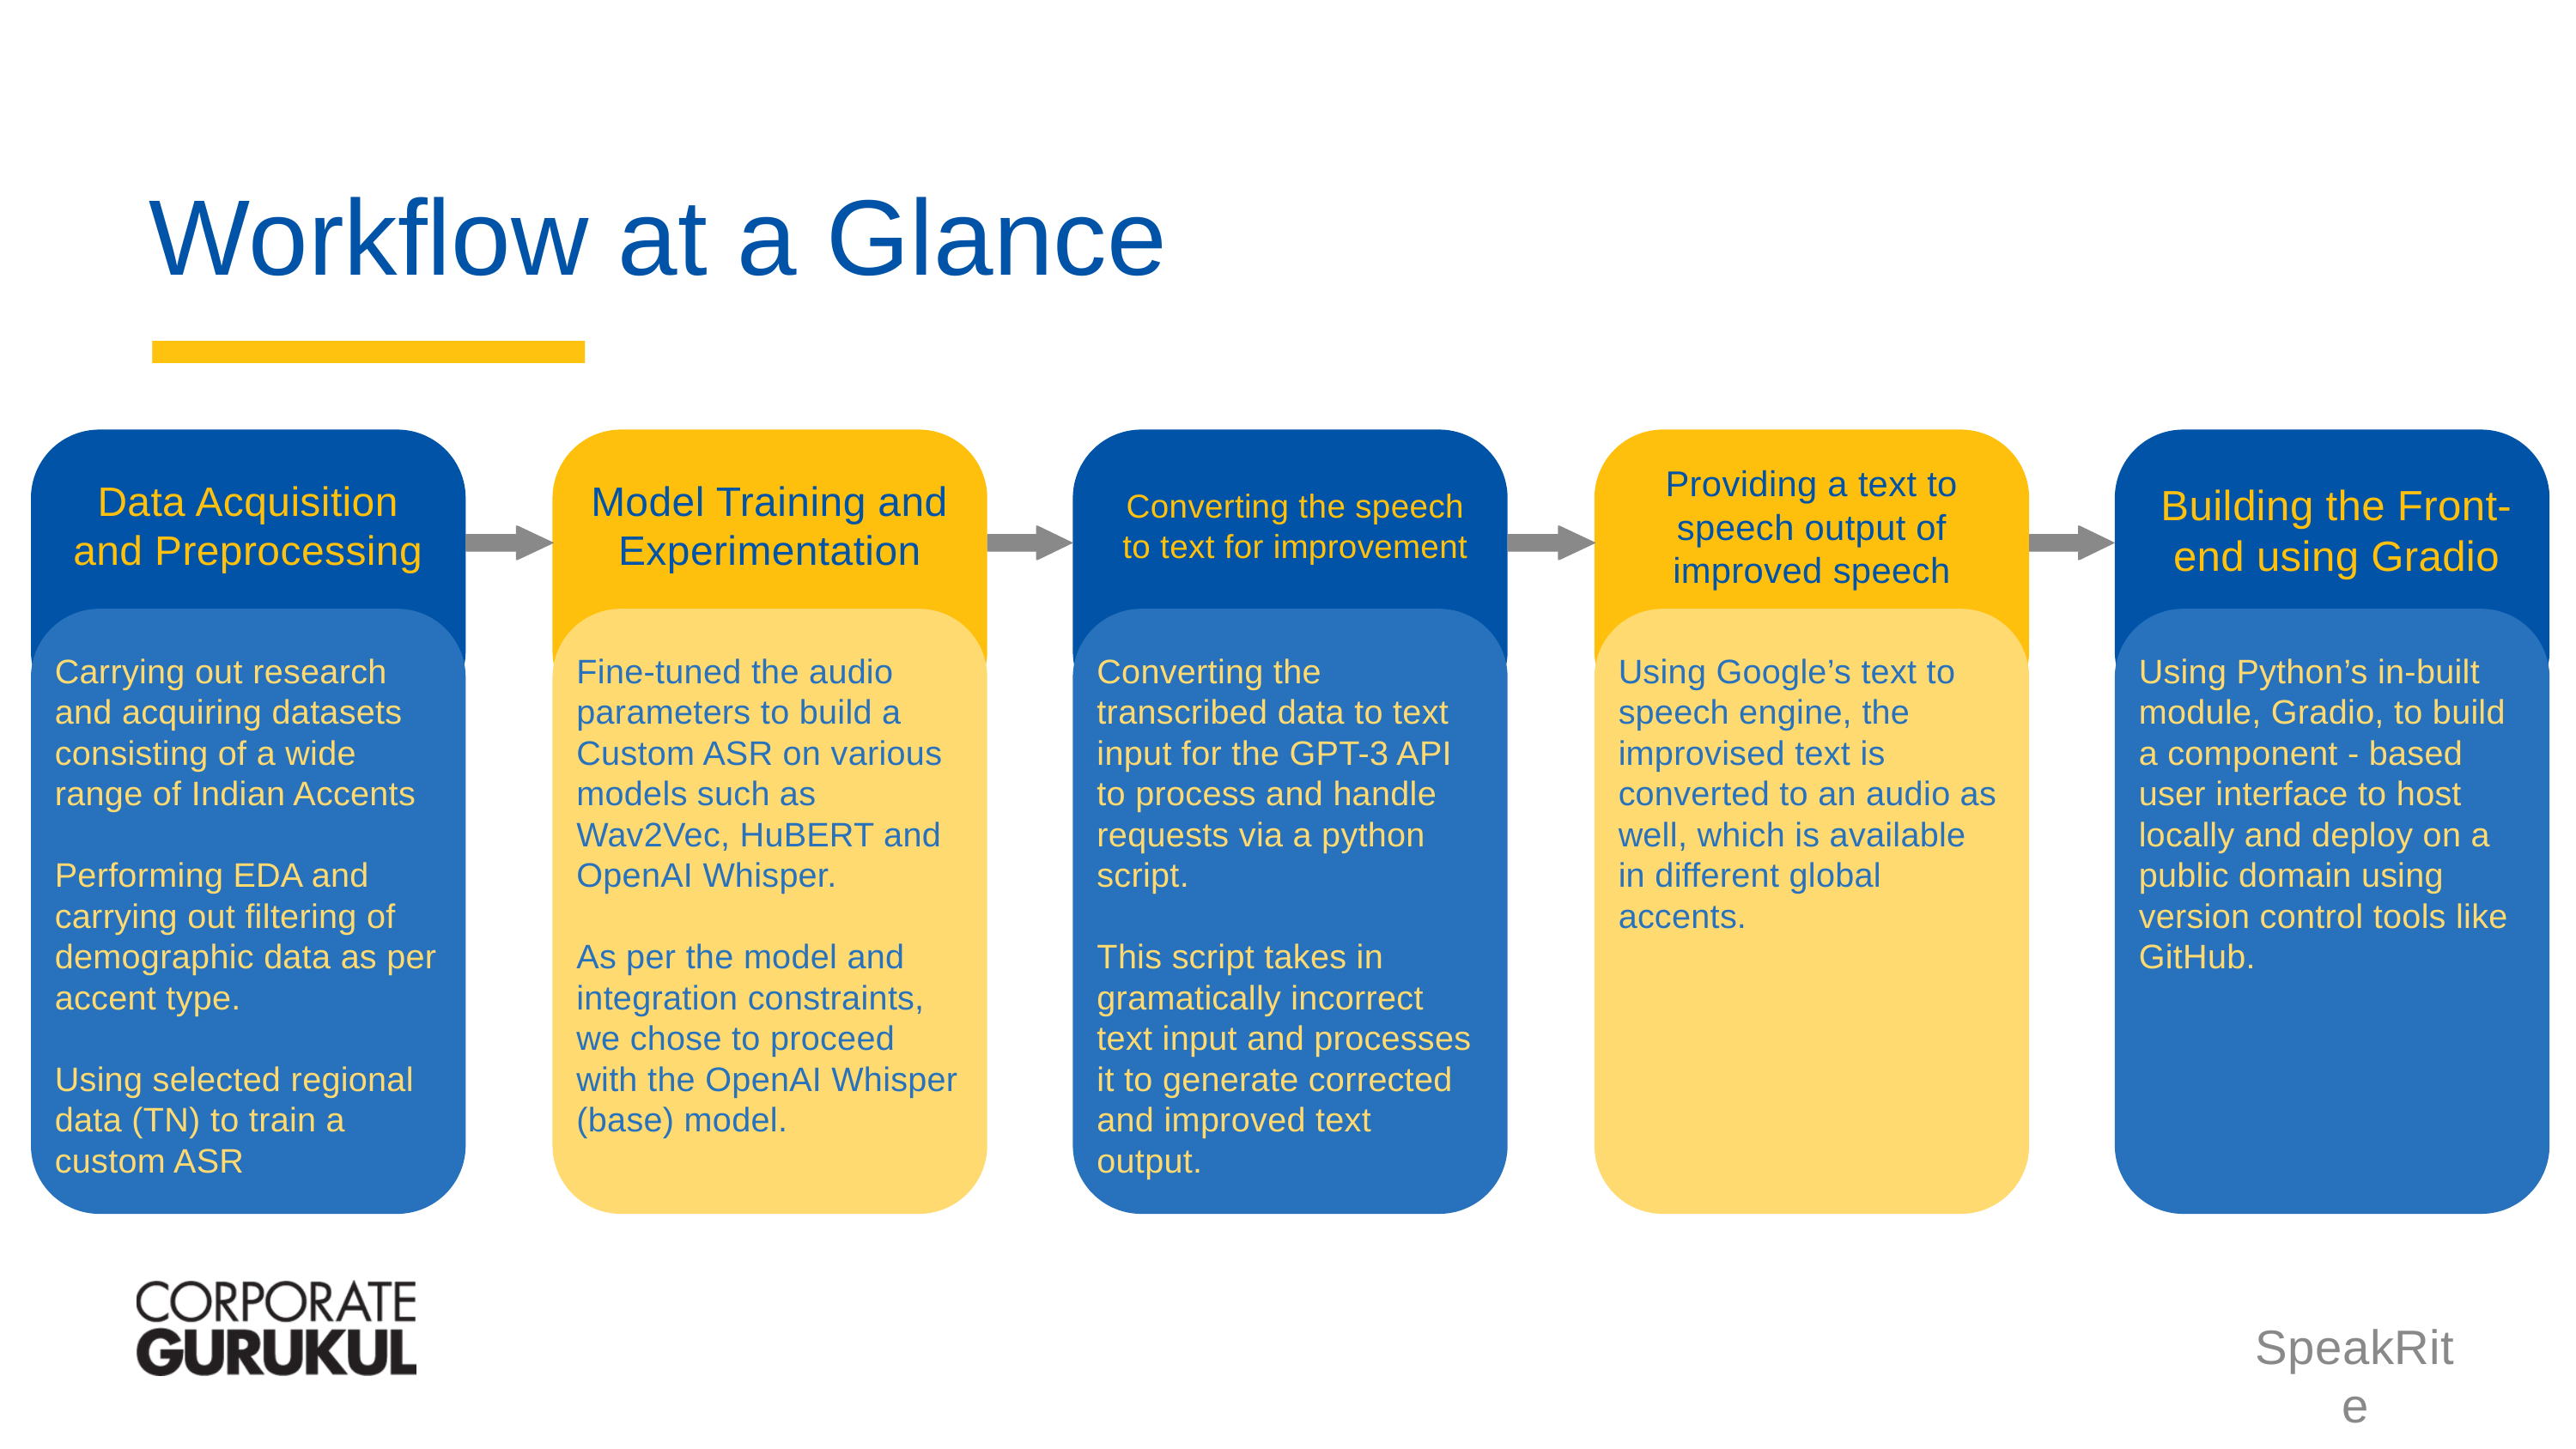

Workflow at a Glance

Providing a text to speech output of improved speech
Data Acquisition and Preprocessing
Model Training and Experimentation
Building the Front-end using Gradio
Converting the speech to text for improvement

Carrying out research and acquiring datasets consisting of a wide range of Indian Accents

Performing EDA and carrying out filtering of demographic data as per accent type.

Using selected regional data (TN) to train a custom ASR
Fine-tuned the audio parameters to build a Custom ASR on various models such as Wav2Vec, HuBERT and OpenAI Whisper.

As per the model and integration constraints, we chose to proceed with the OpenAI Whisper (base) model.
Converting the transcribed data to text input for the GPT-3 API to process and handle requests via a python script.

This script takes in gramatically incorrect text input and processes it to generate corrected and improved text output.
Using Google’s text to speech engine, the improvised text is converted to an audio as well, which is available in different global accents.
Using Python’s in-built module, Gradio, to build a component - based user interface to host locally and deploy on a public domain using version control tools like GitHub.

SpeakRite